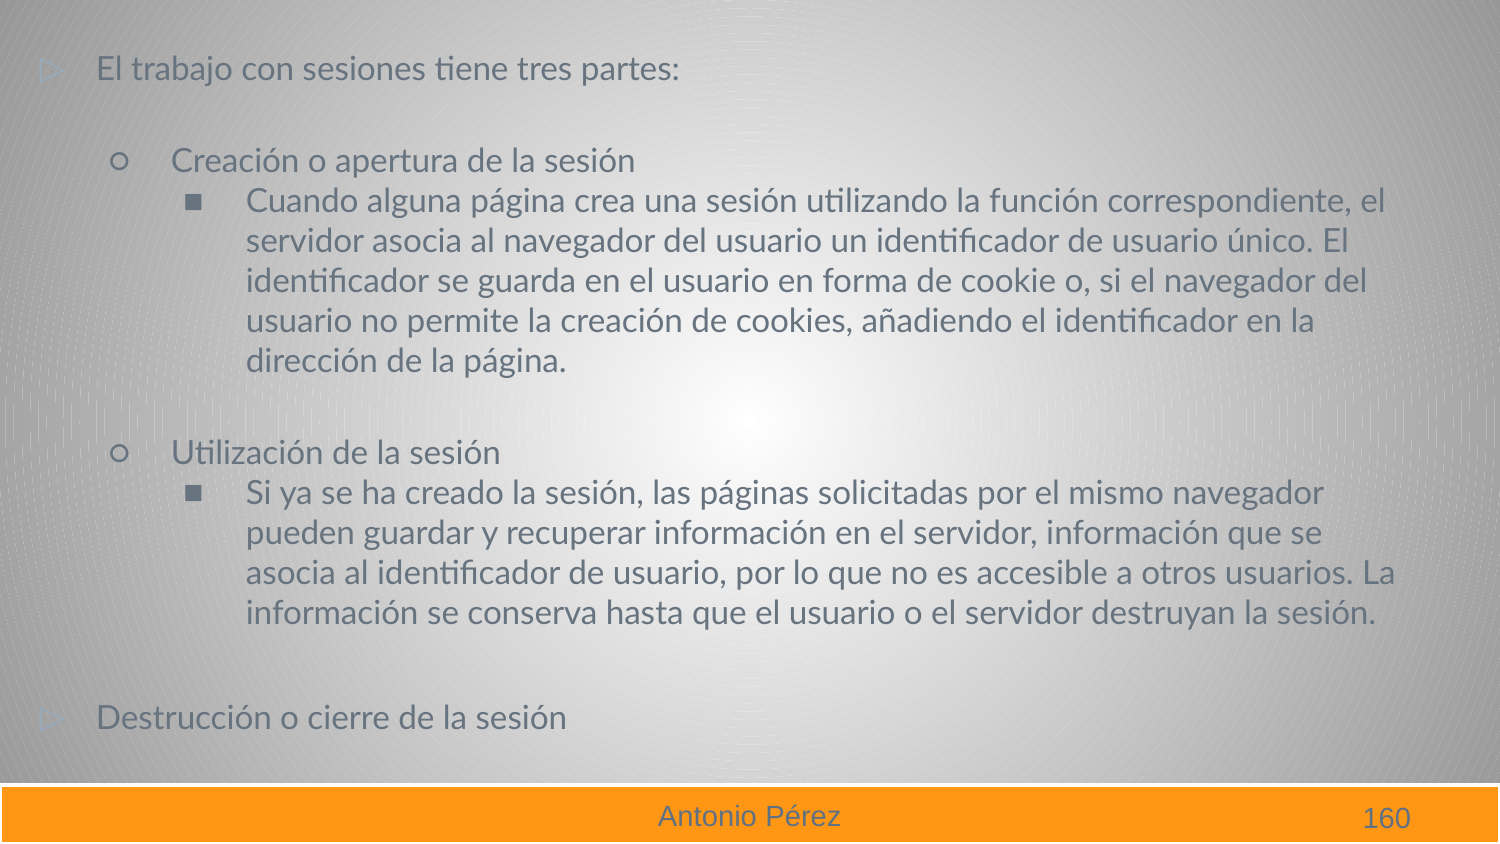

El trabajo con sesiones tiene tres partes:

Creación o apertura de la sesión
Cuando alguna página crea una sesión utilizando la función correspondiente, el servidor asocia al navegador del usuario un identificador de usuario único. El identificador se guarda en el usuario en forma de cookie o, si el navegador del usuario no permite la creación de cookies, añadiendo el identificador en la dirección de la página.

Utilización de la sesión
Si ya se ha creado la sesión, las páginas solicitadas por el mismo navegador pueden guardar y recuperar información en el servidor, información que se asocia al identificador de usuario, por lo que no es accesible a otros usuarios. La información se conserva hasta que el usuario o el servidor destruyan la sesión.

Destrucción o cierre de la sesión
160